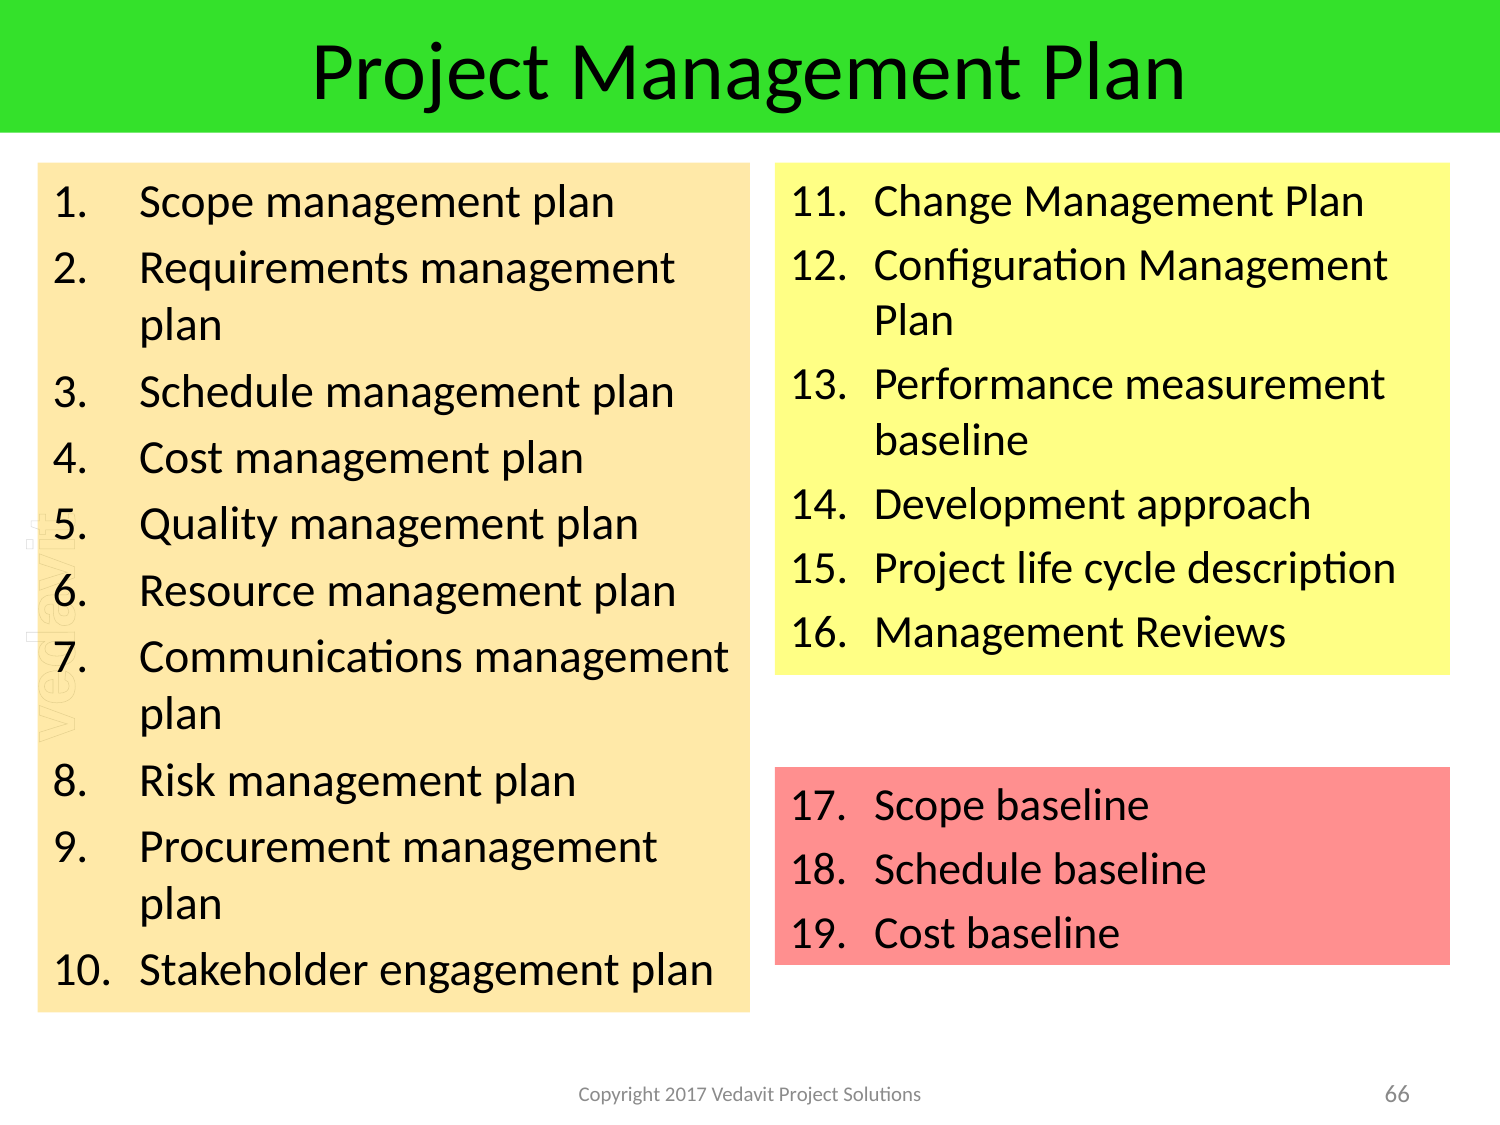

# Project Management Plan
Scope management plan
Requirements management plan
Schedule management plan
Cost management plan
Quality management plan
Resource management plan
Communications management plan
Risk management plan
Procurement management plan
Stakeholder engagement plan
Change Management Plan
Configuration Management Plan
Performance measurement baseline
Development approach
Project life cycle description
Management Reviews
Scope baseline
Schedule baseline
Cost baseline
Copyright 2017 Vedavit Project Solutions
66